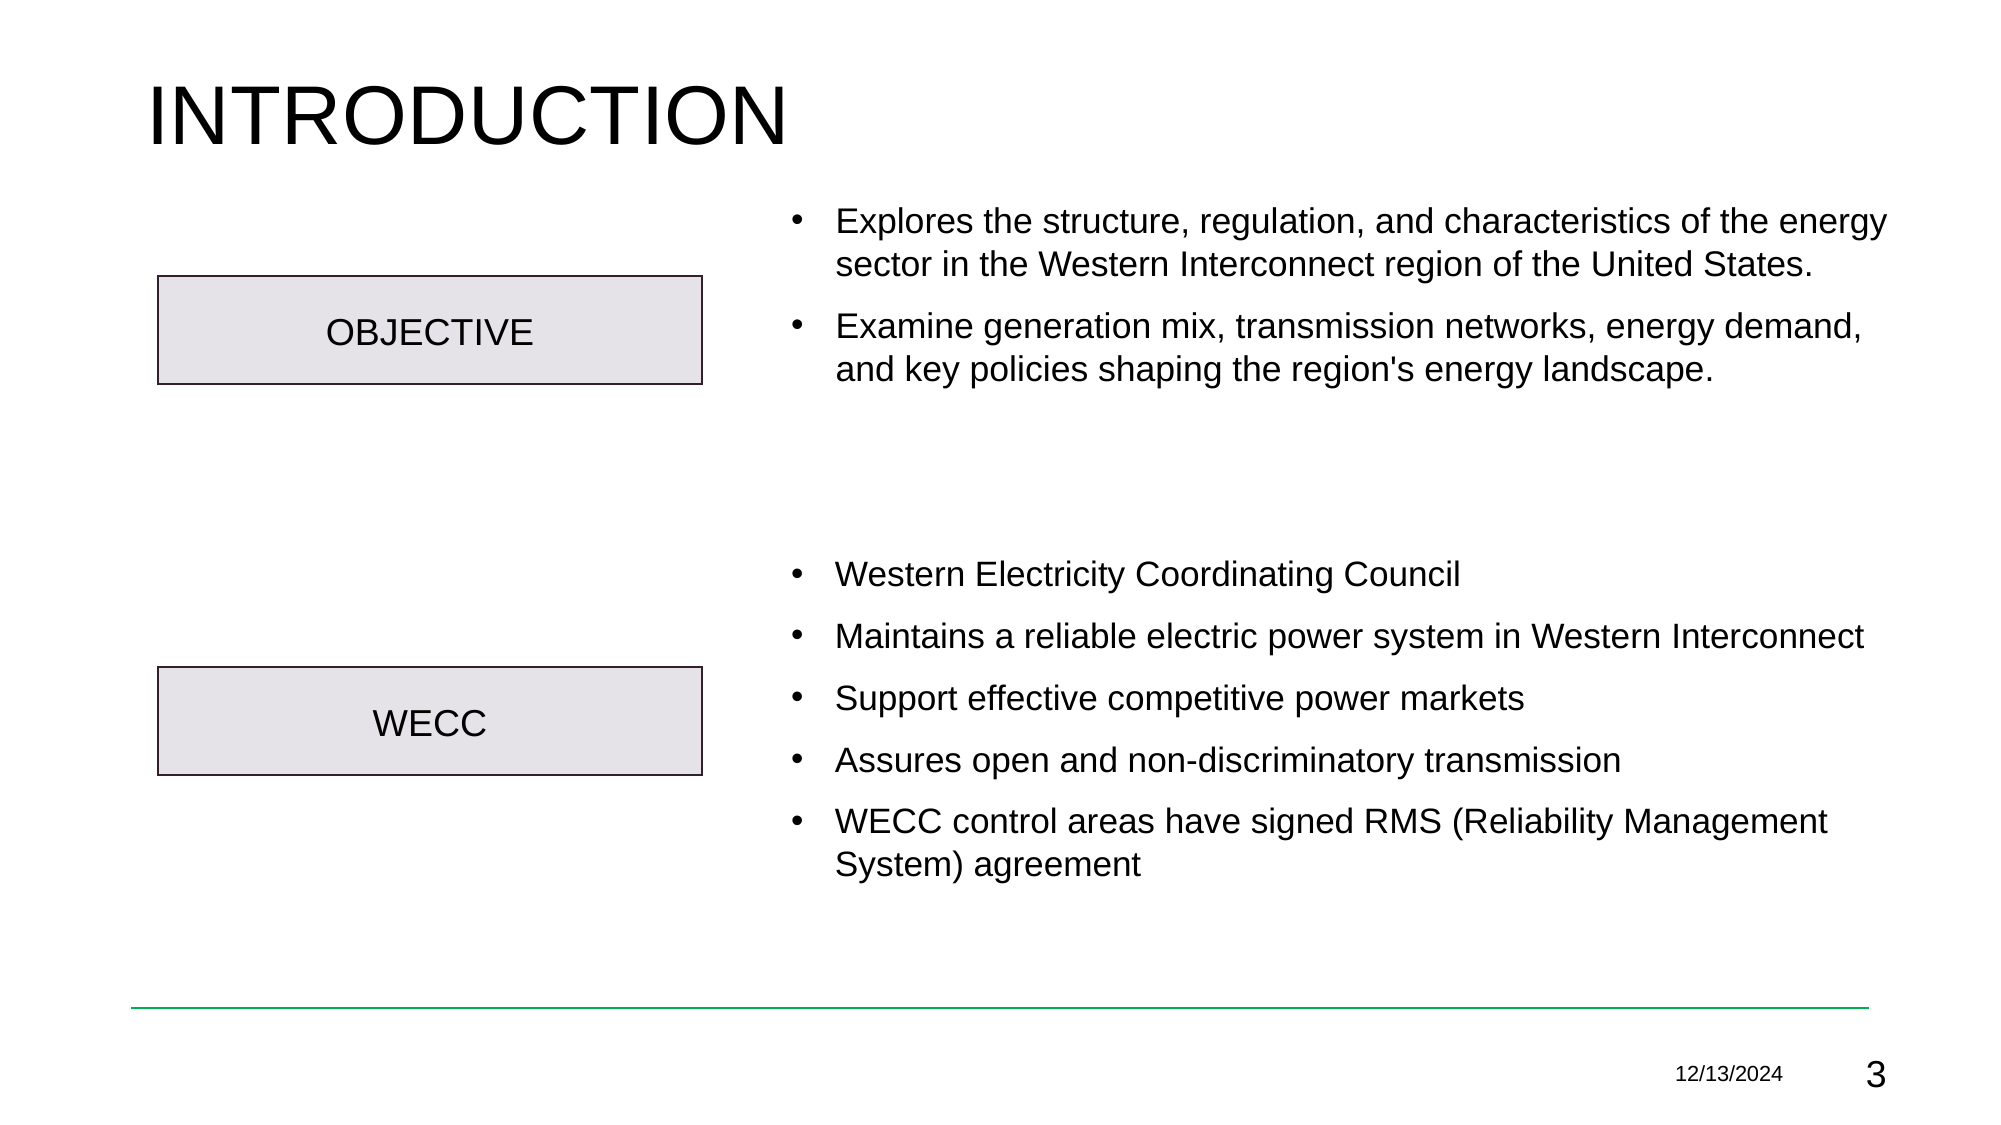

# Introduction
Explores the structure, regulation, and characteristics of the energy sector in the Western Interconnect region of the United States.
Examine generation mix, transmission networks, energy demand, and key policies shaping the region's energy landscape.

OBJECTIVE
Western Electricity Coordinating Council
Maintains a reliable electric power system in Western Interconnect
Support effective competitive power markets
Assures open and non-discriminatory transmission
WECC control areas have signed RMS (Reliability Management System) agreement

WECC
12/13/2024
3